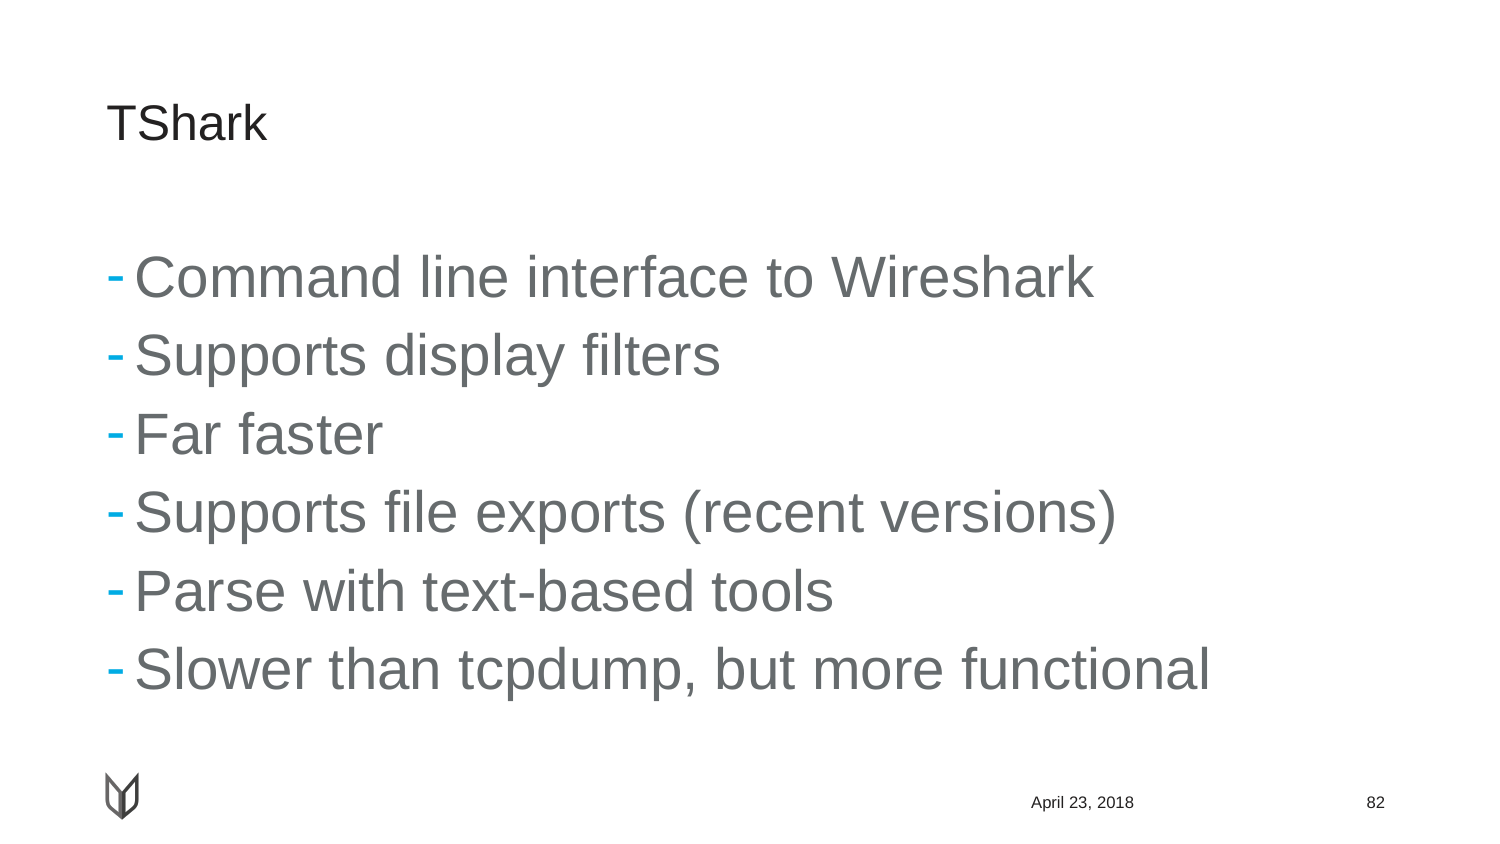

# TShark
Command line interface to Wireshark
Supports display filters
Far faster
Supports file exports (recent versions)
Parse with text-based tools
Slower than tcpdump, but more functional

April 23, 2018
82